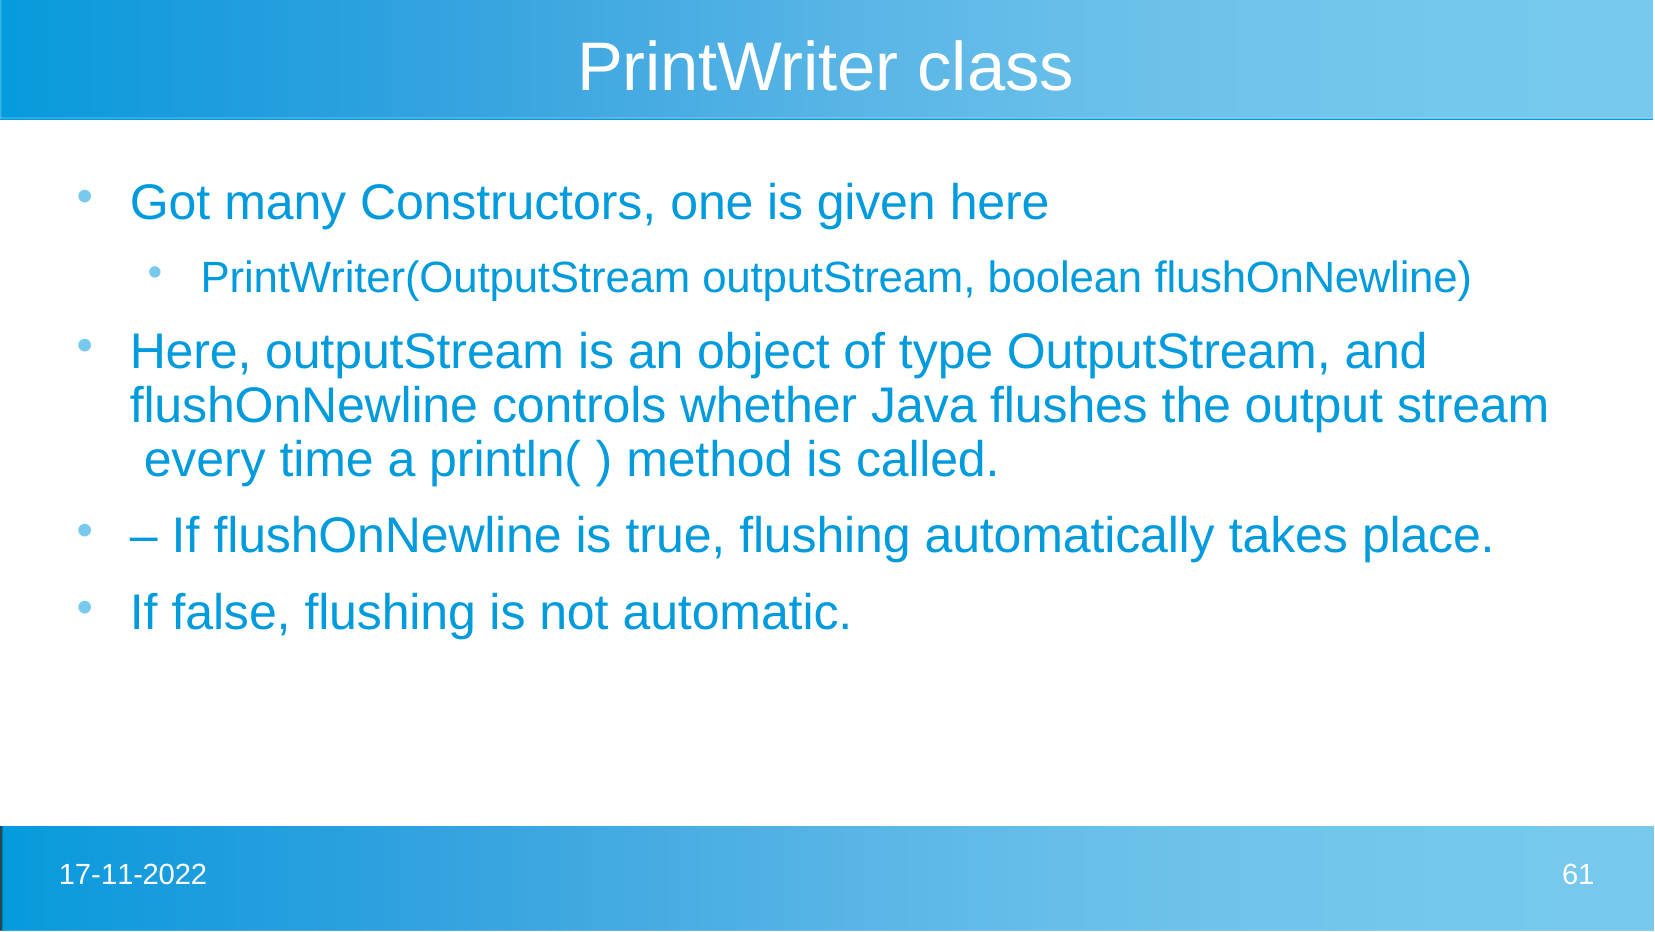

# PrintWriter class
Got many Constructors, one is given here
PrintWriter(OutputStream outputStream, boolean flushOnNewline)
Here, outputStream is an object of type OutputStream, and  flushOnNewline controls whether Java flushes the output stream  every time a println( ) method is called.
– If flushOnNewline is true, flushing automatically takes place.
If false, flushing is not automatic.
17-11-2022
61